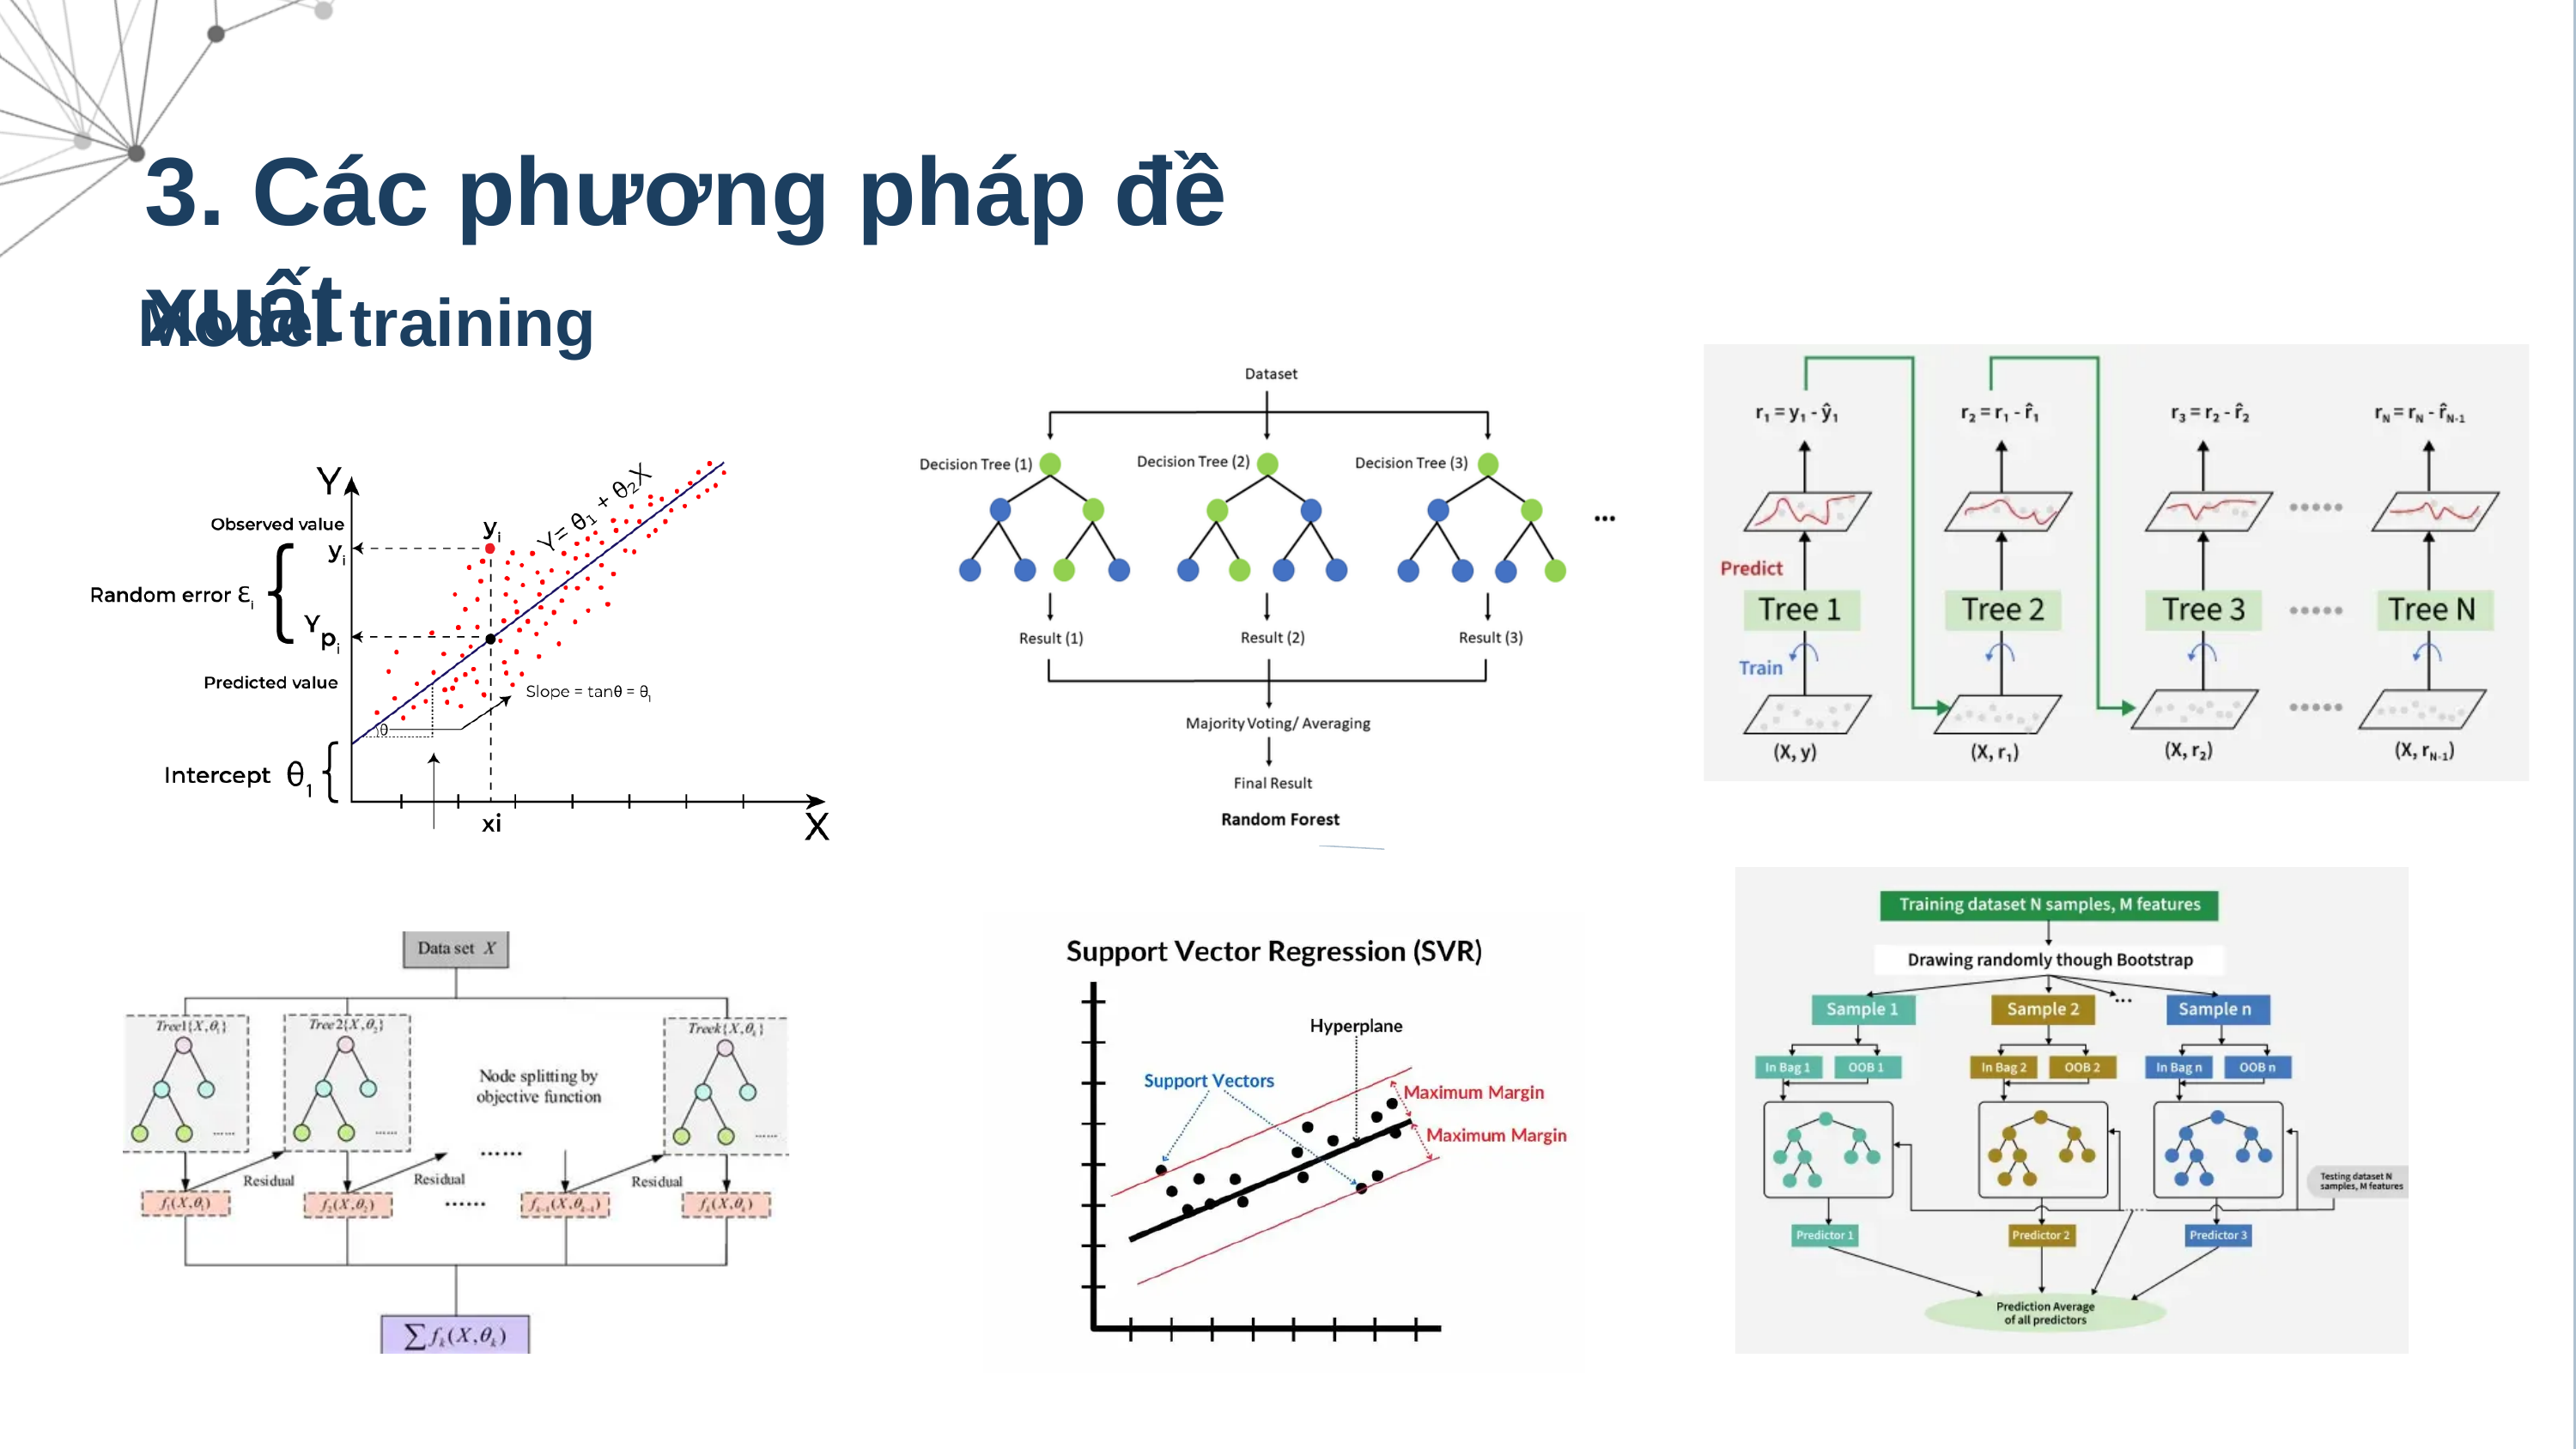

3. Các phương pháp đề xuất
Model training